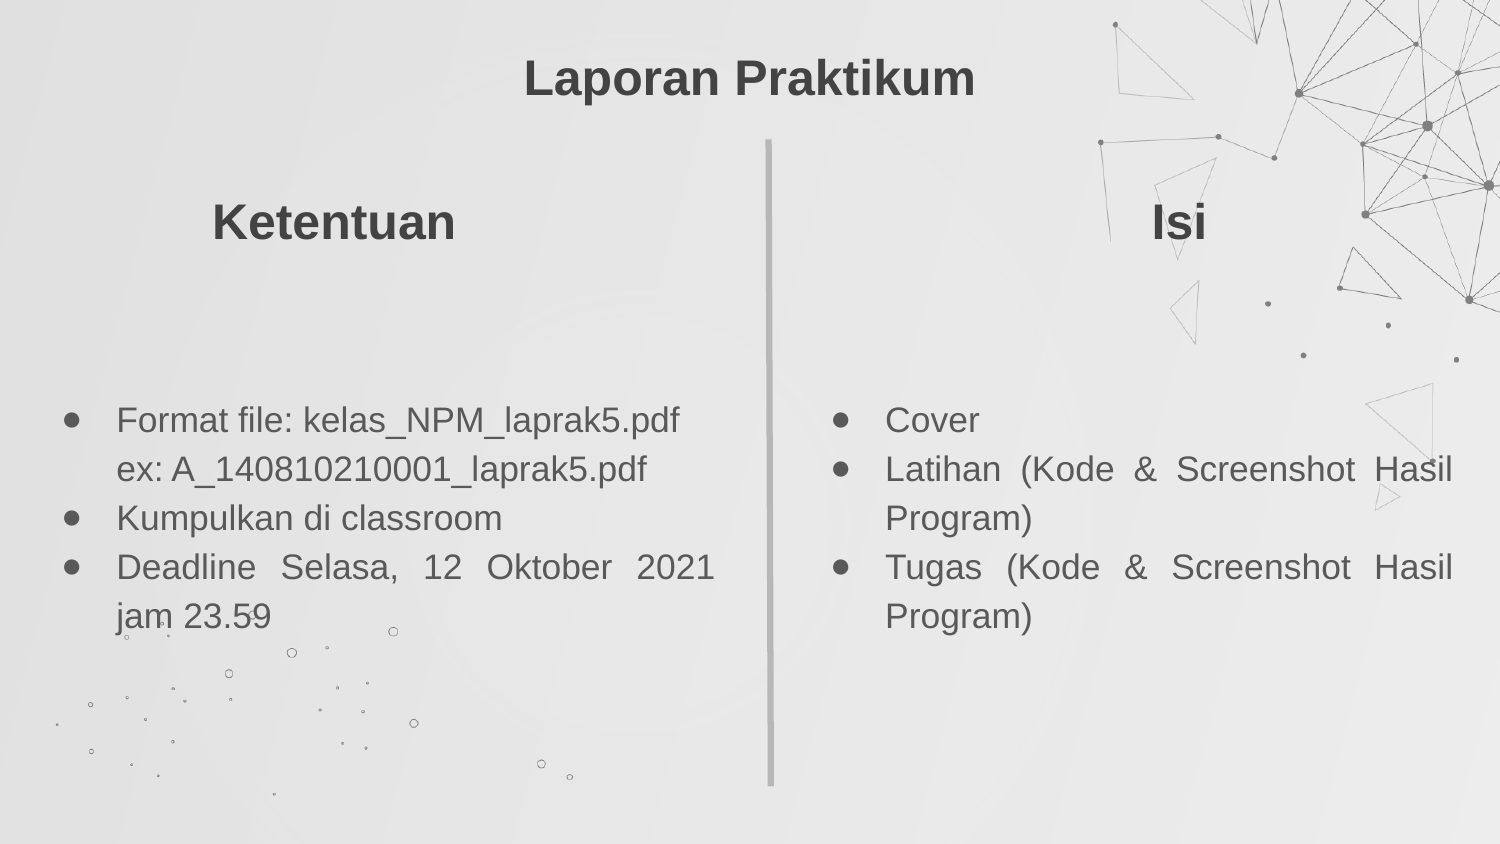

# Laporan Praktikum
Ketentuan
Isi
Format file: kelas_NPM_laprak5.pdf
ex: A_140810210001_laprak5.pdf
Kumpulkan di classroom
Deadline Selasa, 12 Oktober 2021 jam 23.59
Cover
Latihan (Kode & Screenshot Hasil Program)
Tugas (Kode & Screenshot Hasil Program)